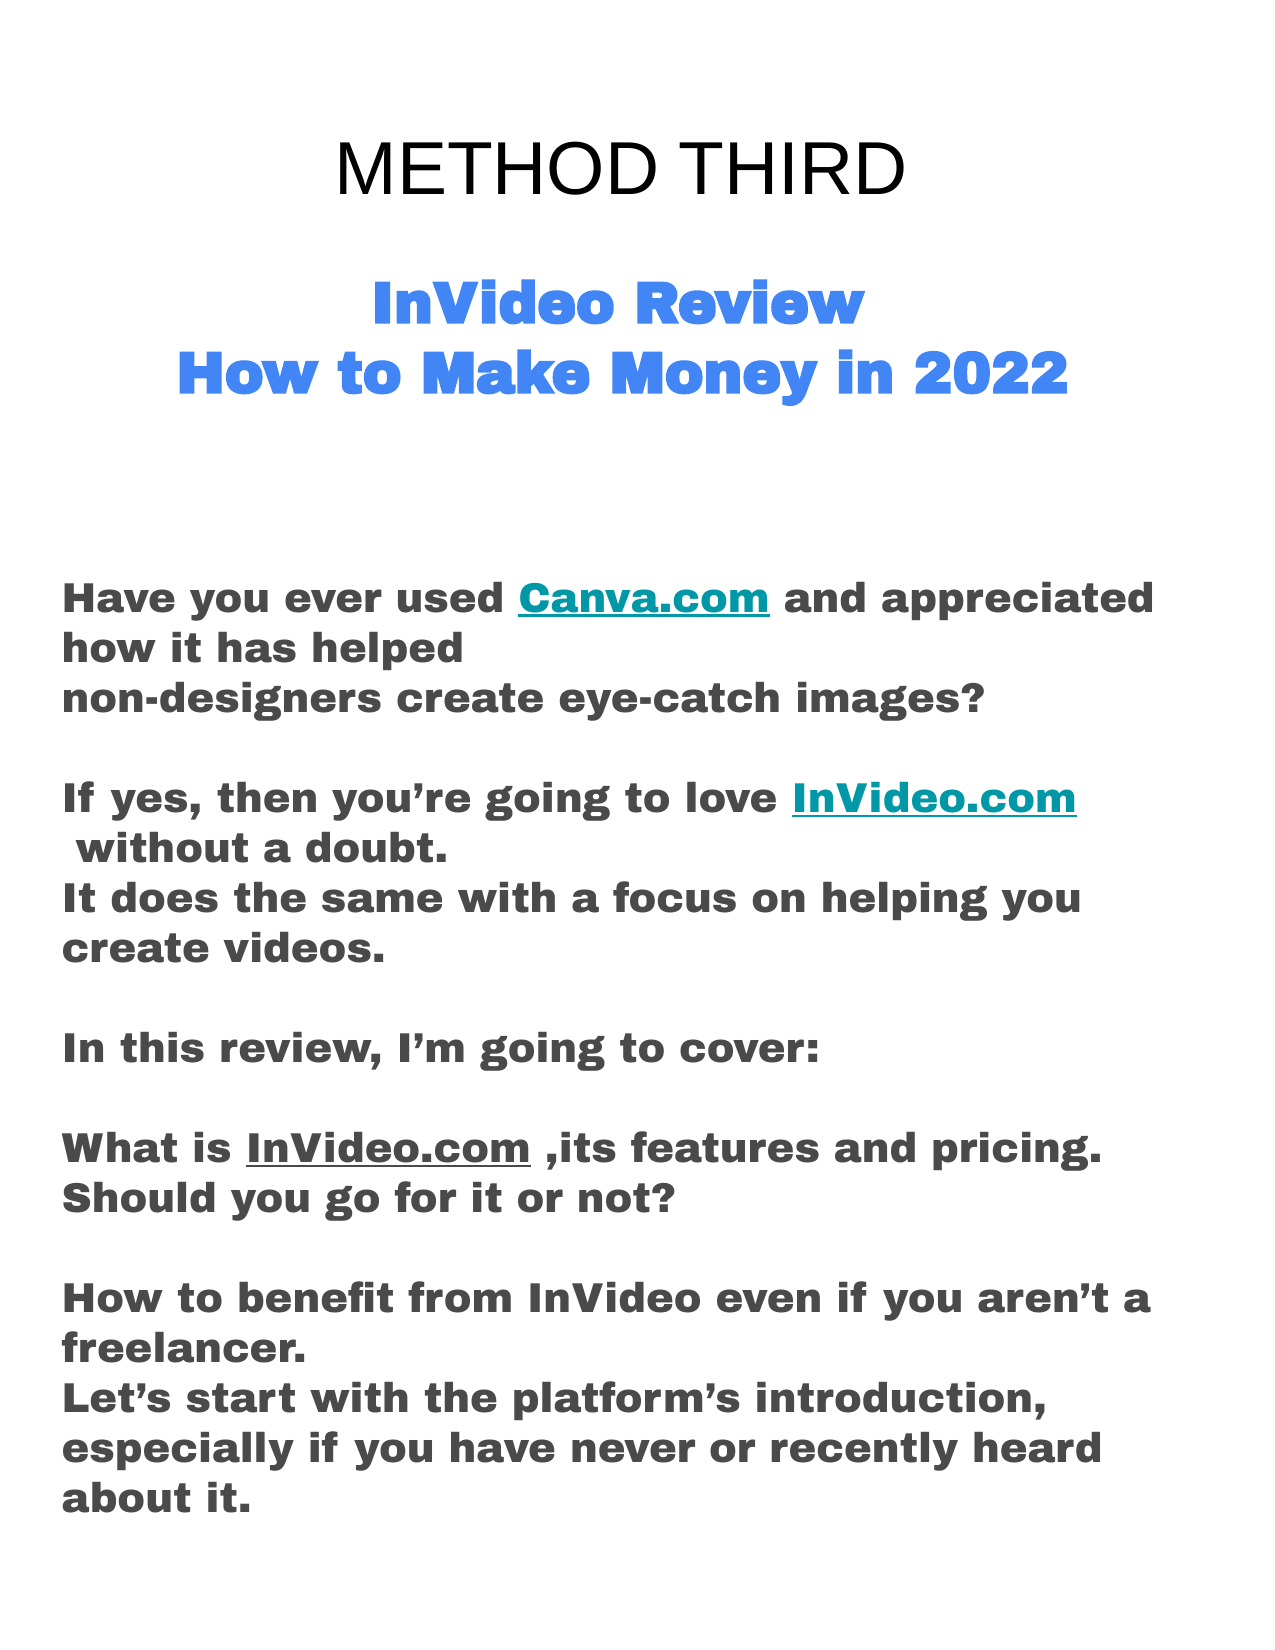

METHOD THIRD
          InVideo Review
How to Make Money in 2022

Have you ever used Canva.com and appreciated how it has helped
non-designers create eye-catch images?
If yes, then you’re going to love InVideo.com without a doubt.
It does the same with a focus on helping you create videos.
In this review, I’m going to cover:
What is InVideo.com ,its features and pricing.
Should you go for it or not?
How to benefit from InVideo even if you aren’t a freelancer.
Let’s start with the platform’s introduction,
especially if you have never or recently heard about it.